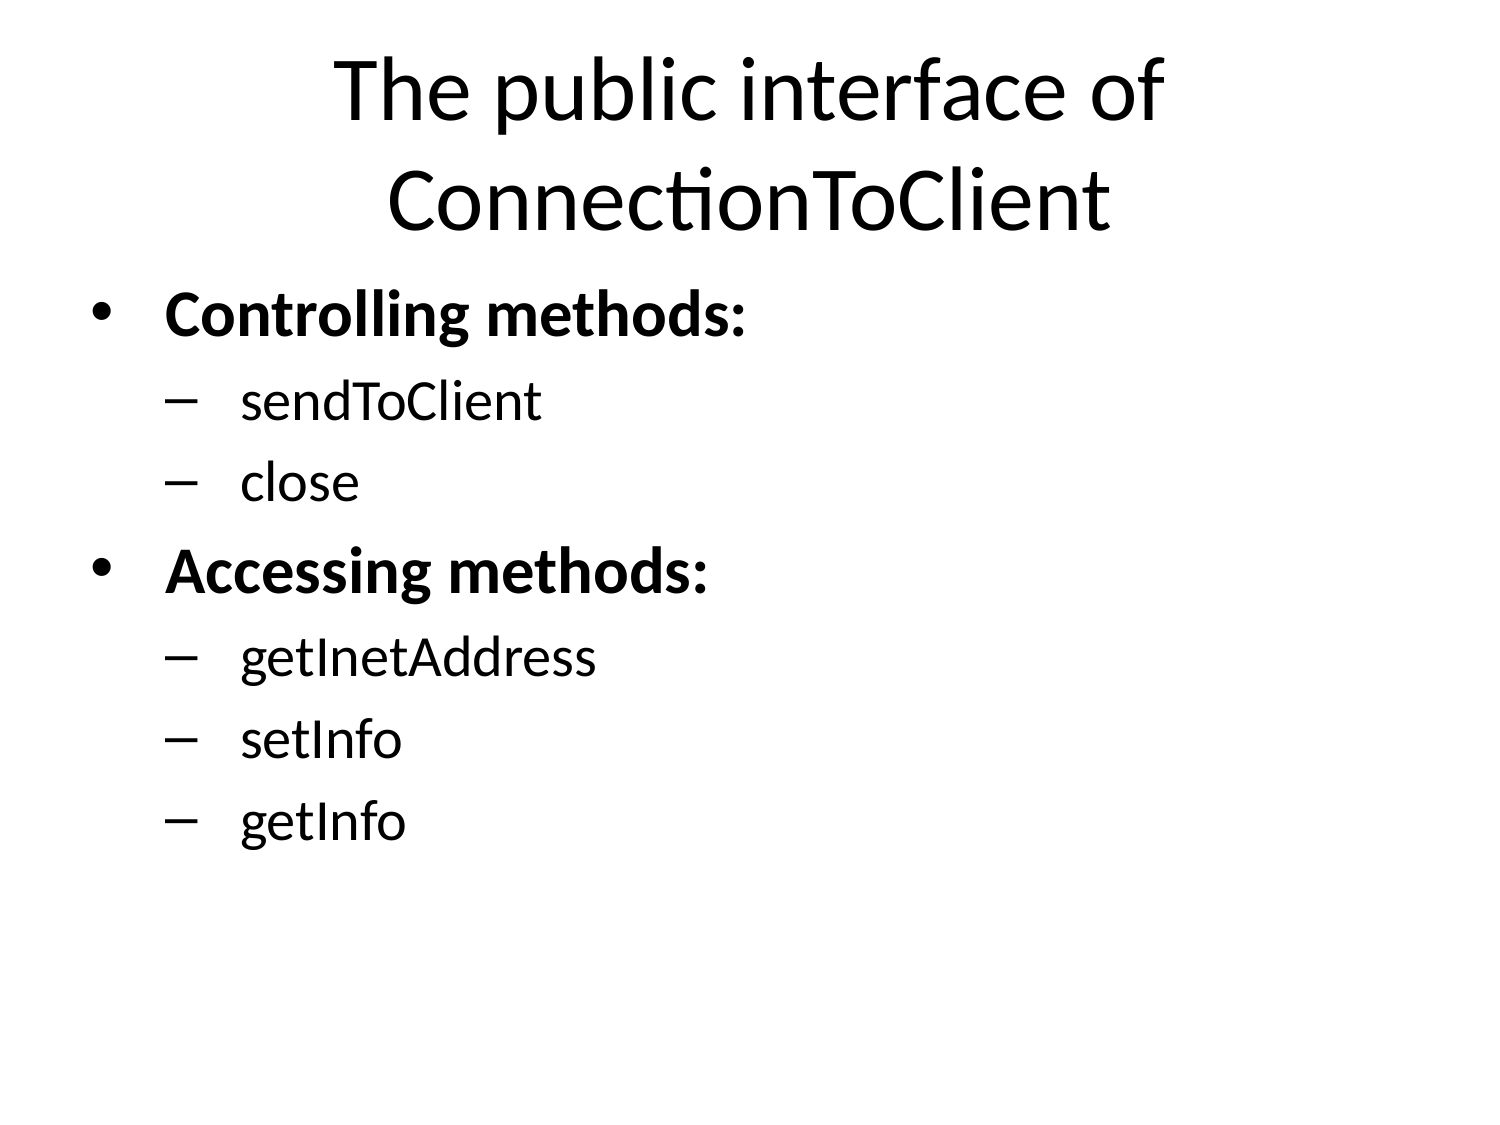

# The public interface of ConnectionToClient
Controlling methods:
sendToClient
close
Accessing methods:
getInetAddress
setInfo
getInfo